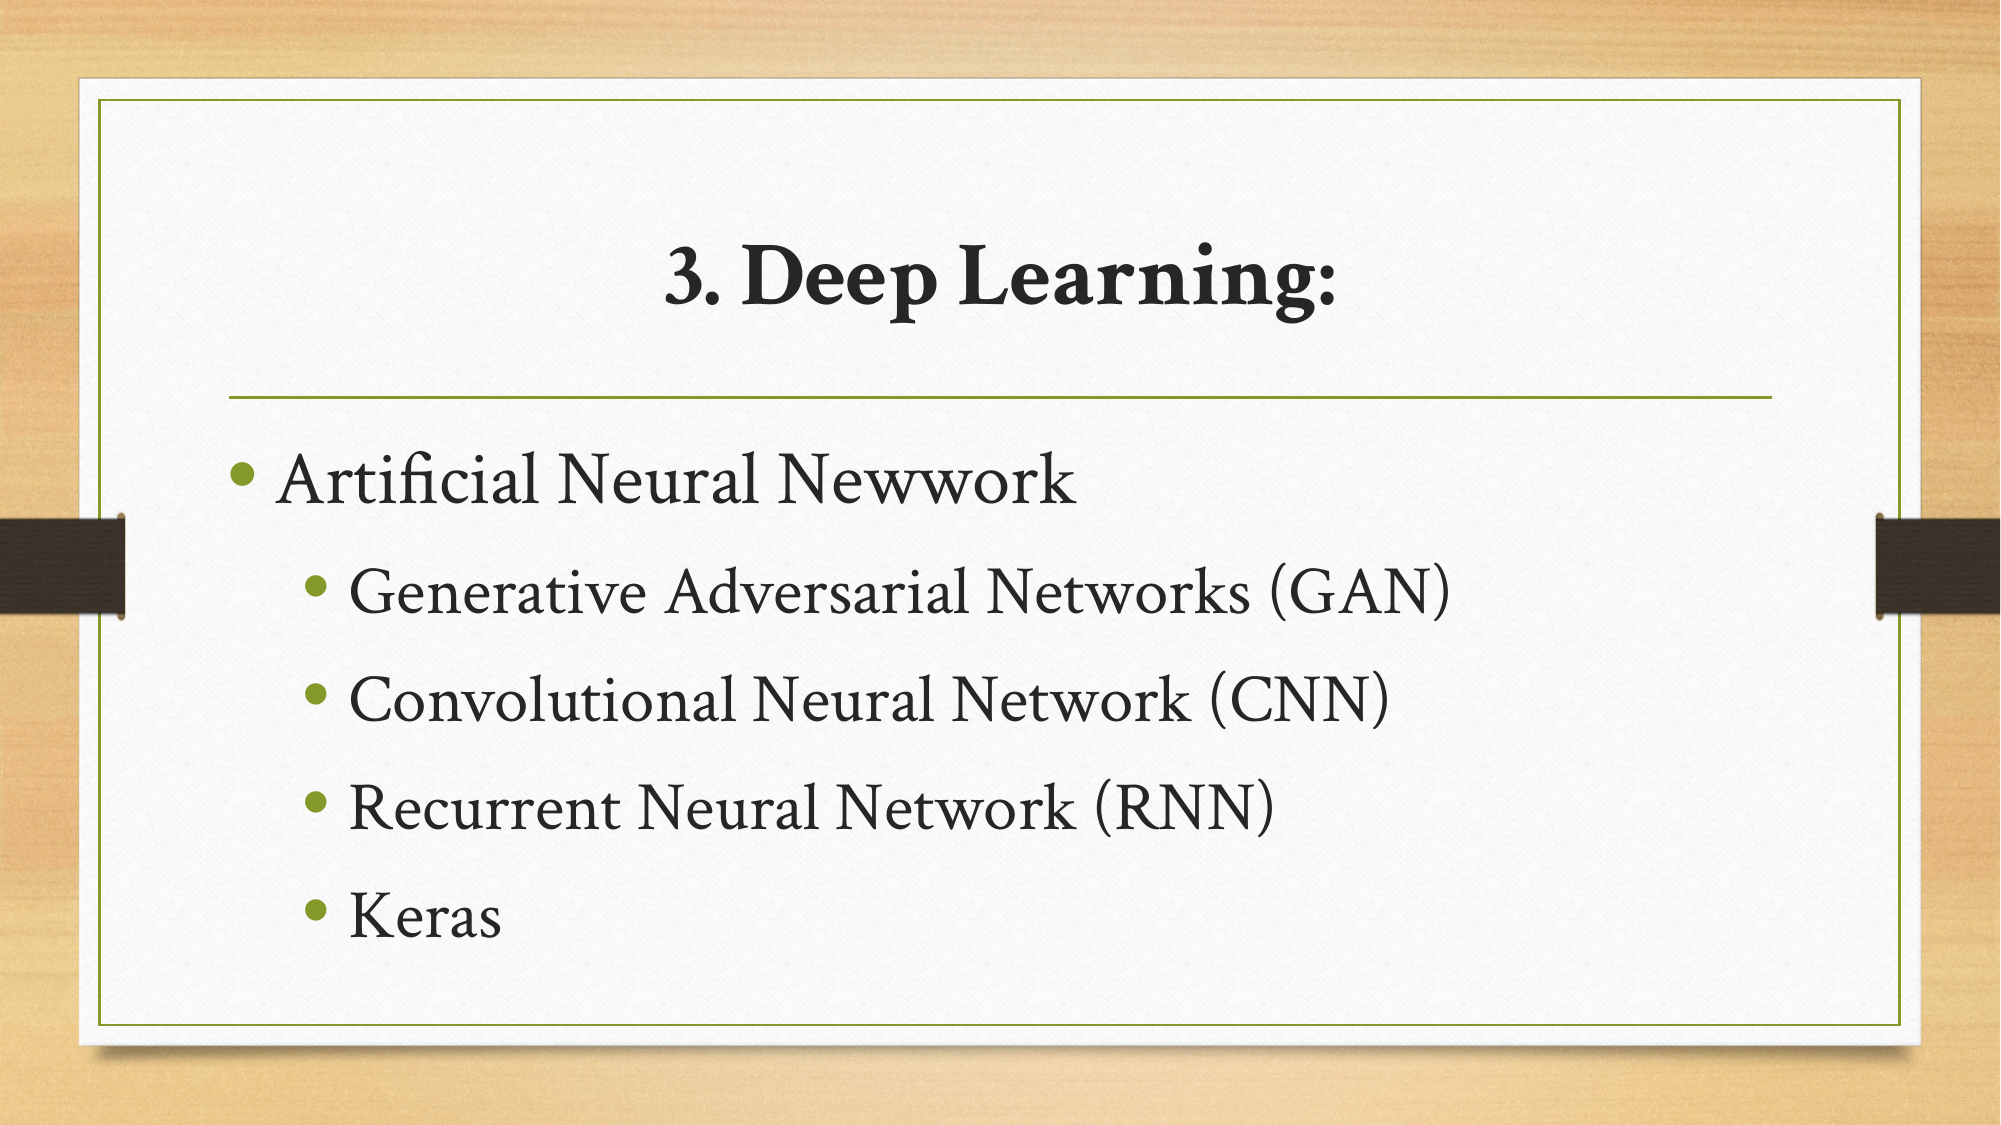

# 3. Deep Learning:
Artificial Neural Newwork
Generative Adversarial Networks (GAN)
Convolutional Neural Network (CNN)
Recurrent Neural Network (RNN)
Keras